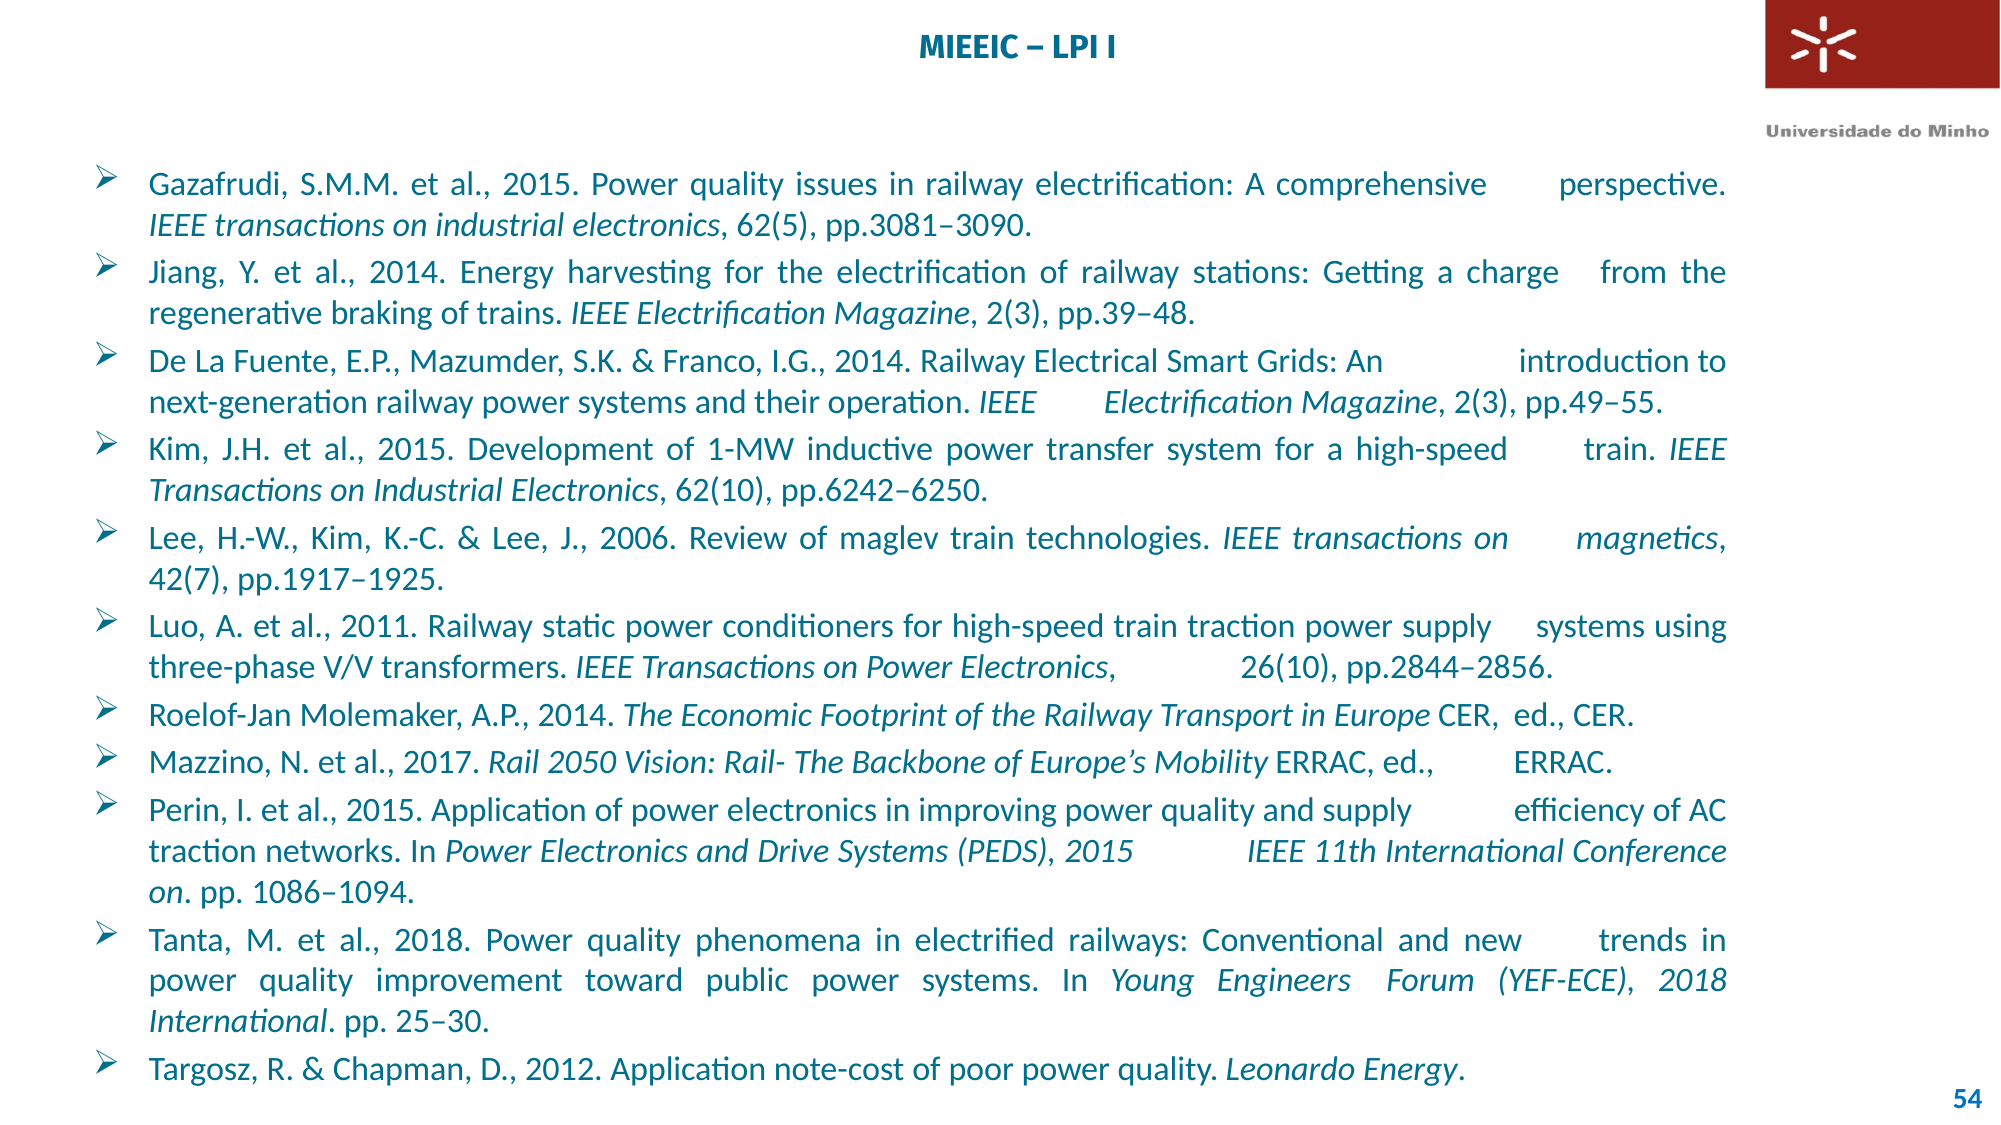

#
Gazafrudi, S.M.M. et al., 2015. Power quality issues in railway electrification: A comprehensive 	perspective. IEEE transactions on industrial electronics, 62(5), pp.3081–3090.
Jiang, Y. et al., 2014. Energy harvesting for the electrification of railway stations: Getting a charge 	from the regenerative braking of trains. IEEE Electrification Magazine, 2(3), pp.39–48.
De La Fuente, E.P., Mazumder, S.K. & Franco, I.G., 2014. Railway Electrical Smart Grids: An 	introduction to next-generation railway power systems and their operation. IEEE 	Electrification Magazine, 2(3), pp.49–55.
Kim, J.H. et al., 2015. Development of 1-MW inductive power transfer system for a high-speed 	train. IEEE Transactions on Industrial Electronics, 62(10), pp.6242–6250.
Lee, H.-W., Kim, K.-C. & Lee, J., 2006. Review of maglev train technologies. IEEE transactions on 	magnetics, 42(7), pp.1917–1925.
Luo, A. et al., 2011. Railway static power conditioners for high-speed train traction power supply 	systems using three-phase V/V transformers. IEEE Transactions on Power Electronics, 	26(10), pp.2844–2856.
Roelof-Jan Molemaker, A.P., 2014. The Economic Footprint of the Railway Transport in Europe CER, 	ed., CER.
Mazzino, N. et al., 2017. Rail 2050 Vision: Rail- The Backbone of Europe’s Mobility ERRAC, ed., 	ERRAC.
Perin, I. et al., 2015. Application of power electronics in improving power quality and supply 	efficiency of AC traction networks. In Power Electronics and Drive Systems (PEDS), 2015 	IEEE 11th International Conference on. pp. 1086–1094.
Tanta, M. et al., 2018. Power quality phenomena in electrified railways: Conventional and new 	trends in power quality improvement toward public power systems. In Young Engineers 	Forum (YEF-ECE), 2018 International. pp. 25–30.
Targosz, R. & Chapman, D., 2012. Application note-cost of poor power quality. Leonardo Energy.